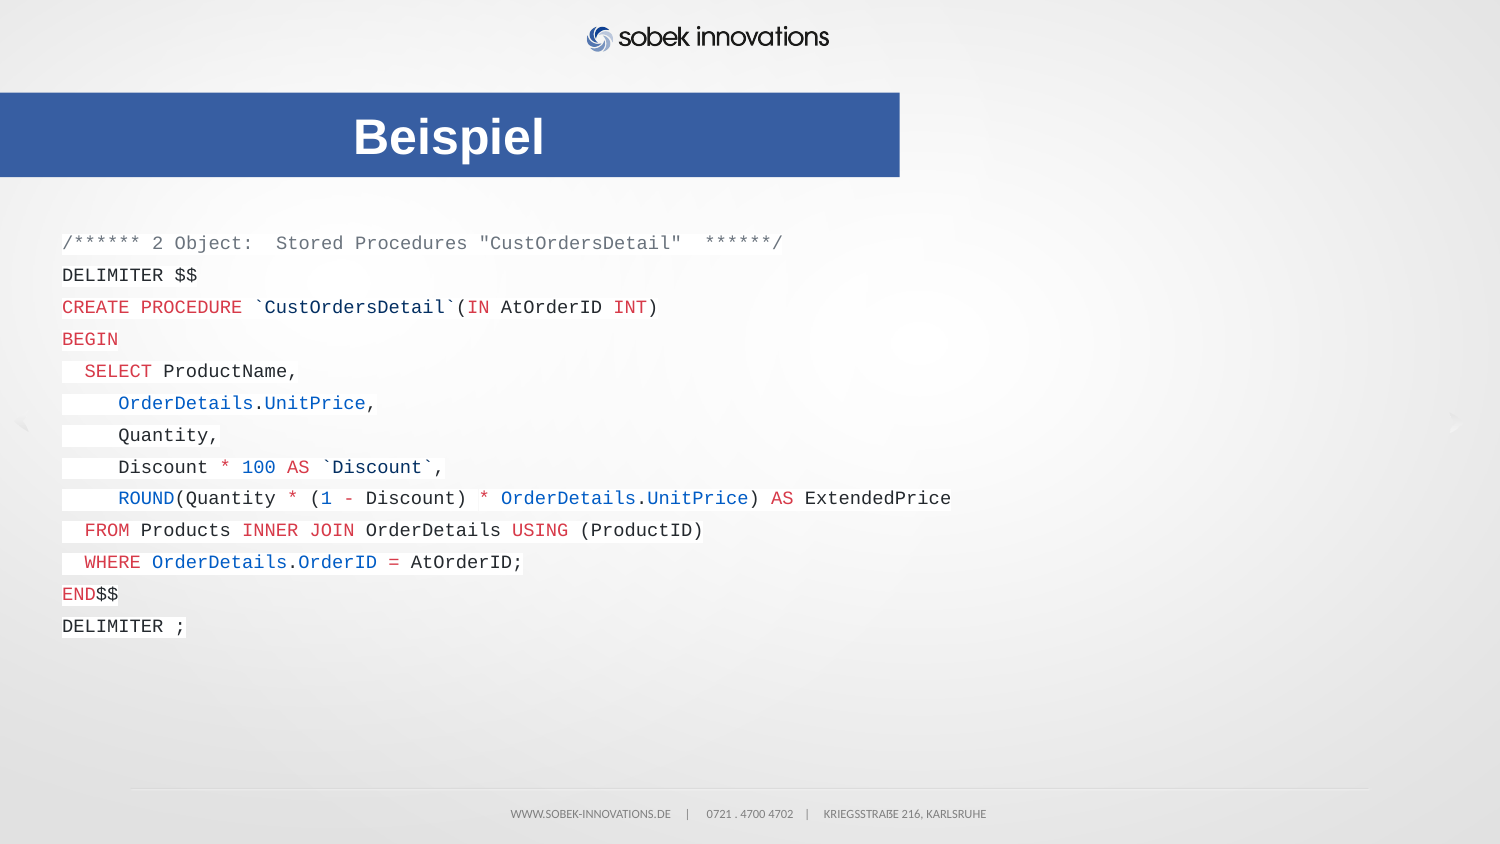

# Beispiel
/****** 2 Object:  Stored Procedures "CustOrdersDetail"  ******/
DELIMITER $$
CREATE PROCEDURE `CustOrdersDetail`(IN AtOrderID INT)
BEGIN
  SELECT ProductName,
     OrderDetails.UnitPrice,
     Quantity,
     Discount * 100 AS `Discount`,
     ROUND(Quantity * (1 - Discount) * OrderDetails.UnitPrice) AS ExtendedPrice
  FROM Products INNER JOIN OrderDetails USING (ProductID)
  WHERE OrderDetails.OrderID = AtOrderID;
END$$
DELIMITER ;